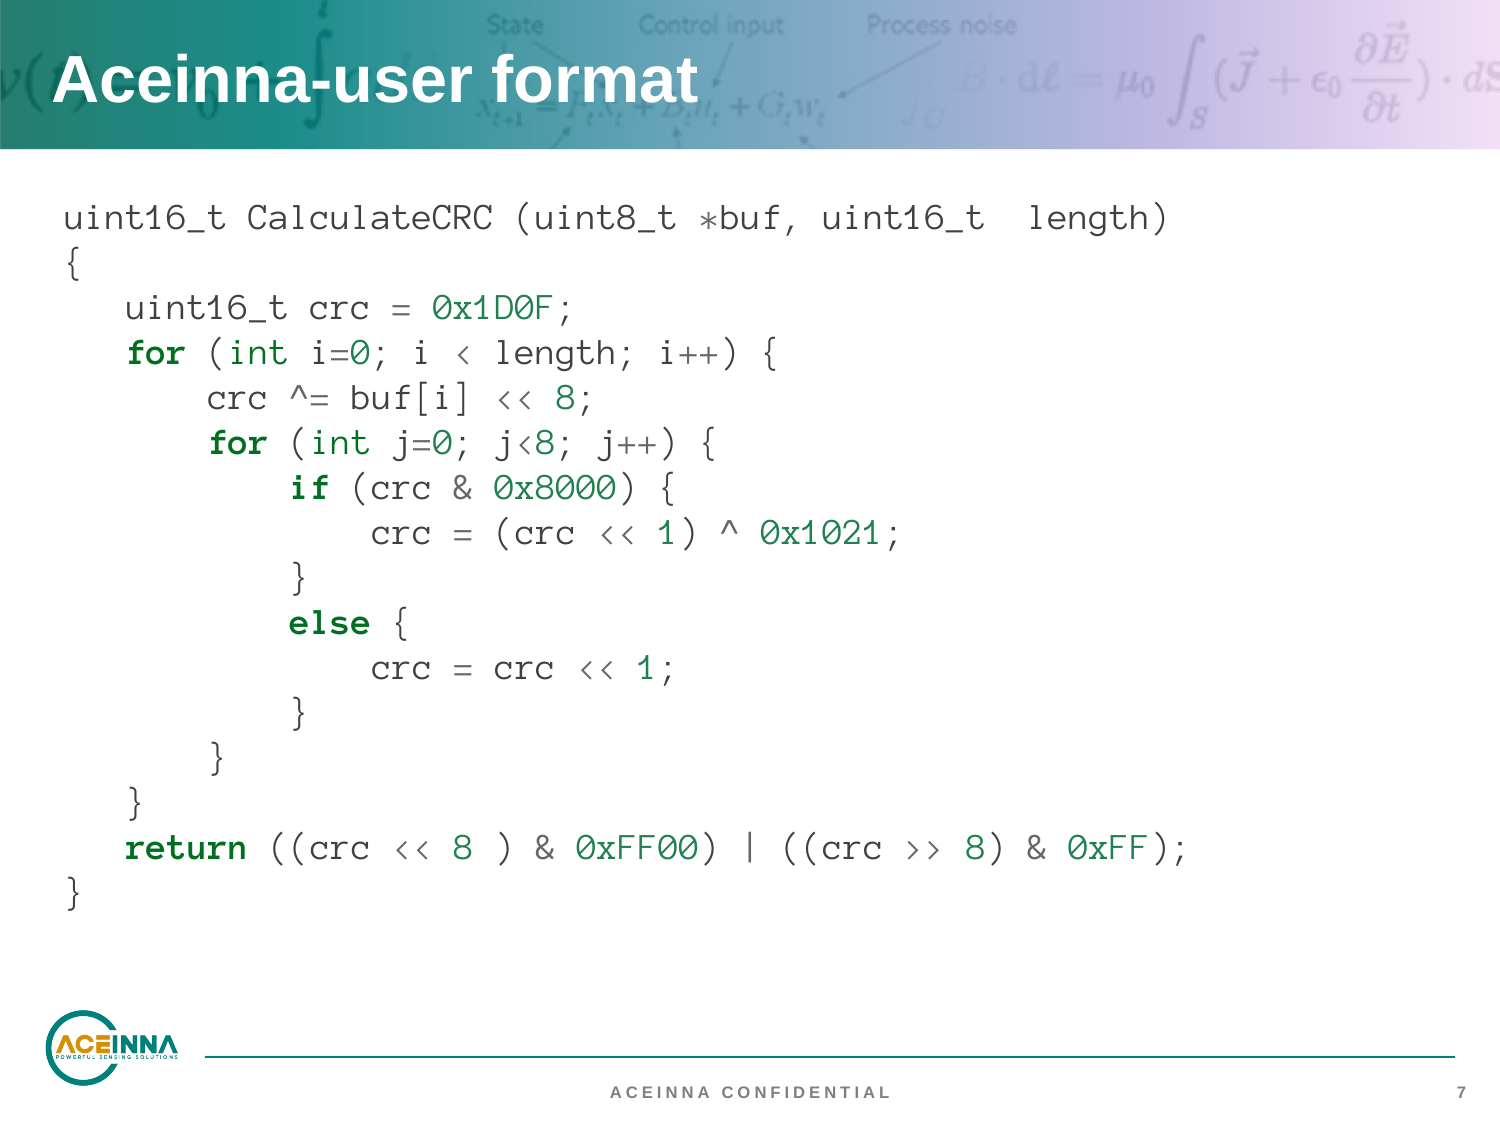

# Aceinna-user format
uint16_t CalculateCRC (uint8_t *buf, uint16_t  length)
{
   uint16_t crc = 0x1D0F;
   for (int i=0; i < length; i++) {
       crc ^= buf[i] << 8;
       for (int j=0; j<8; j++) {
           if (crc & 0x8000) {
               crc = (crc << 1) ^ 0x1021;
           }
           else {
               crc = crc << 1;
           }
       }
   }
   return ((crc << 8 ) & 0xFF00) | ((crc >> 8) & 0xFF);
}